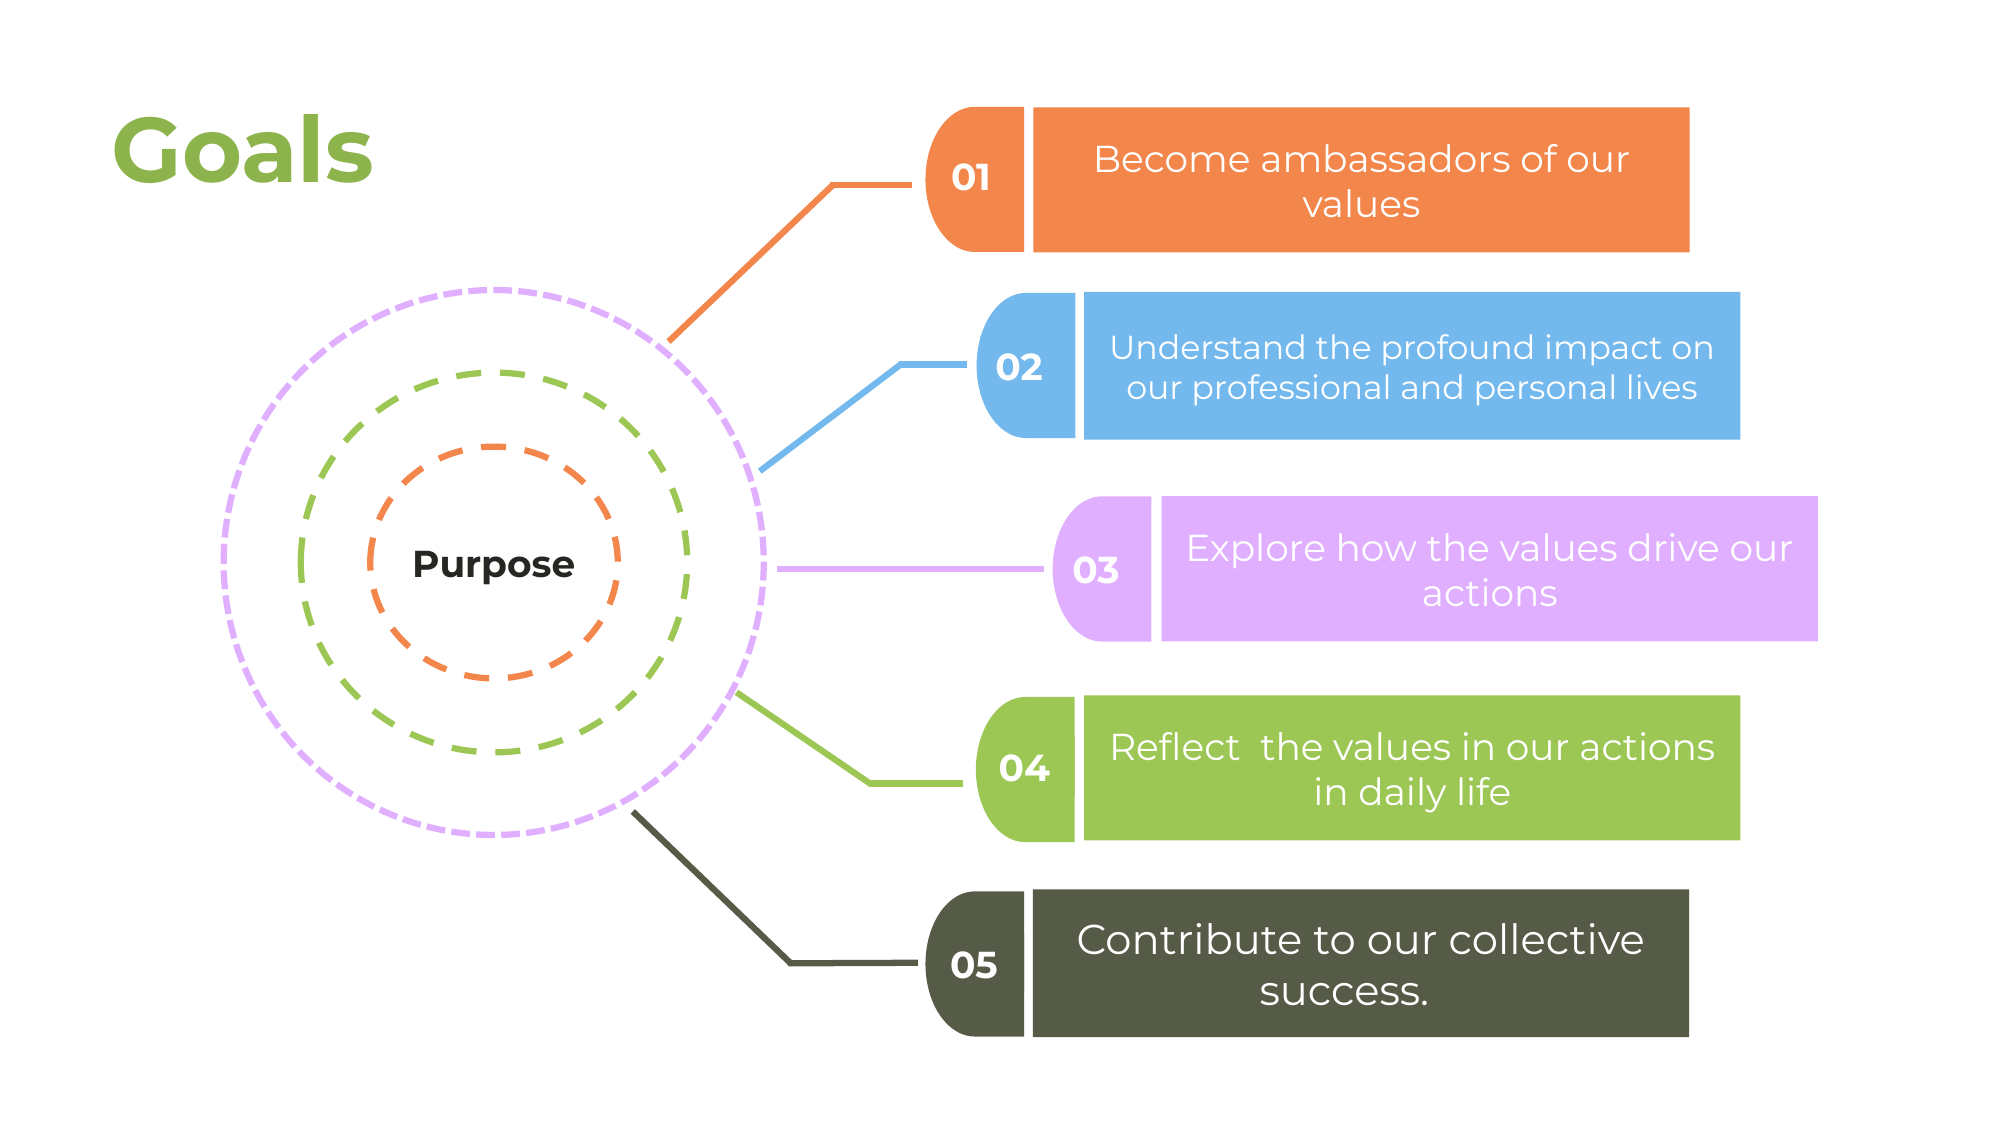

Goals

Become ambassadors of our values
01

Understand the profound impact on our professional and personal lives

02

Explore how the values drive our actions

03
Purpose
Reflect  the values in our actions in daily life

04
Contribute to our collective success.

05